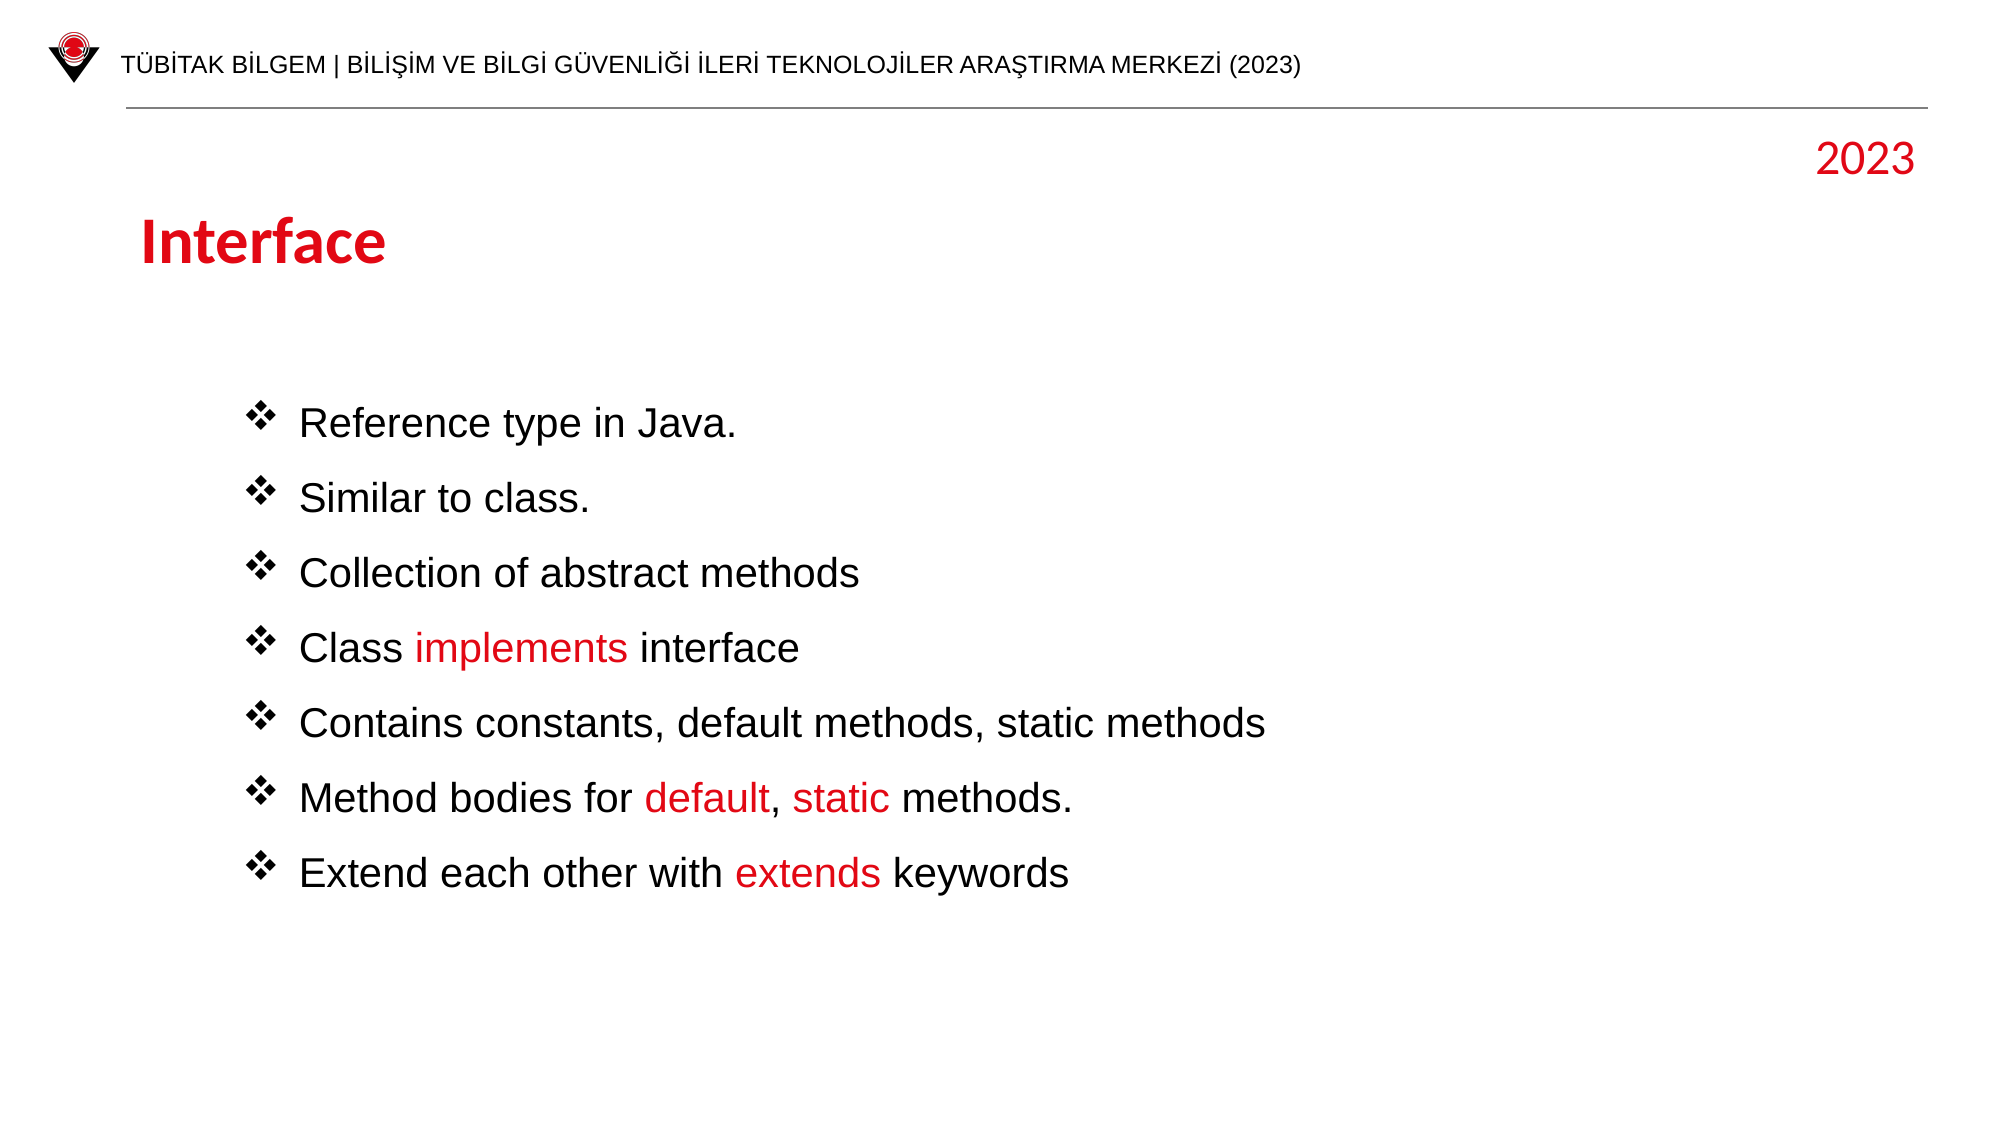

2023
Interface

Reference type in Java.
Similar to class.
Collection of abstract methods
Class implements interface
Contains constants, default methods, static methods
Method bodies for default, static methods.
Extend each other with extends keywords